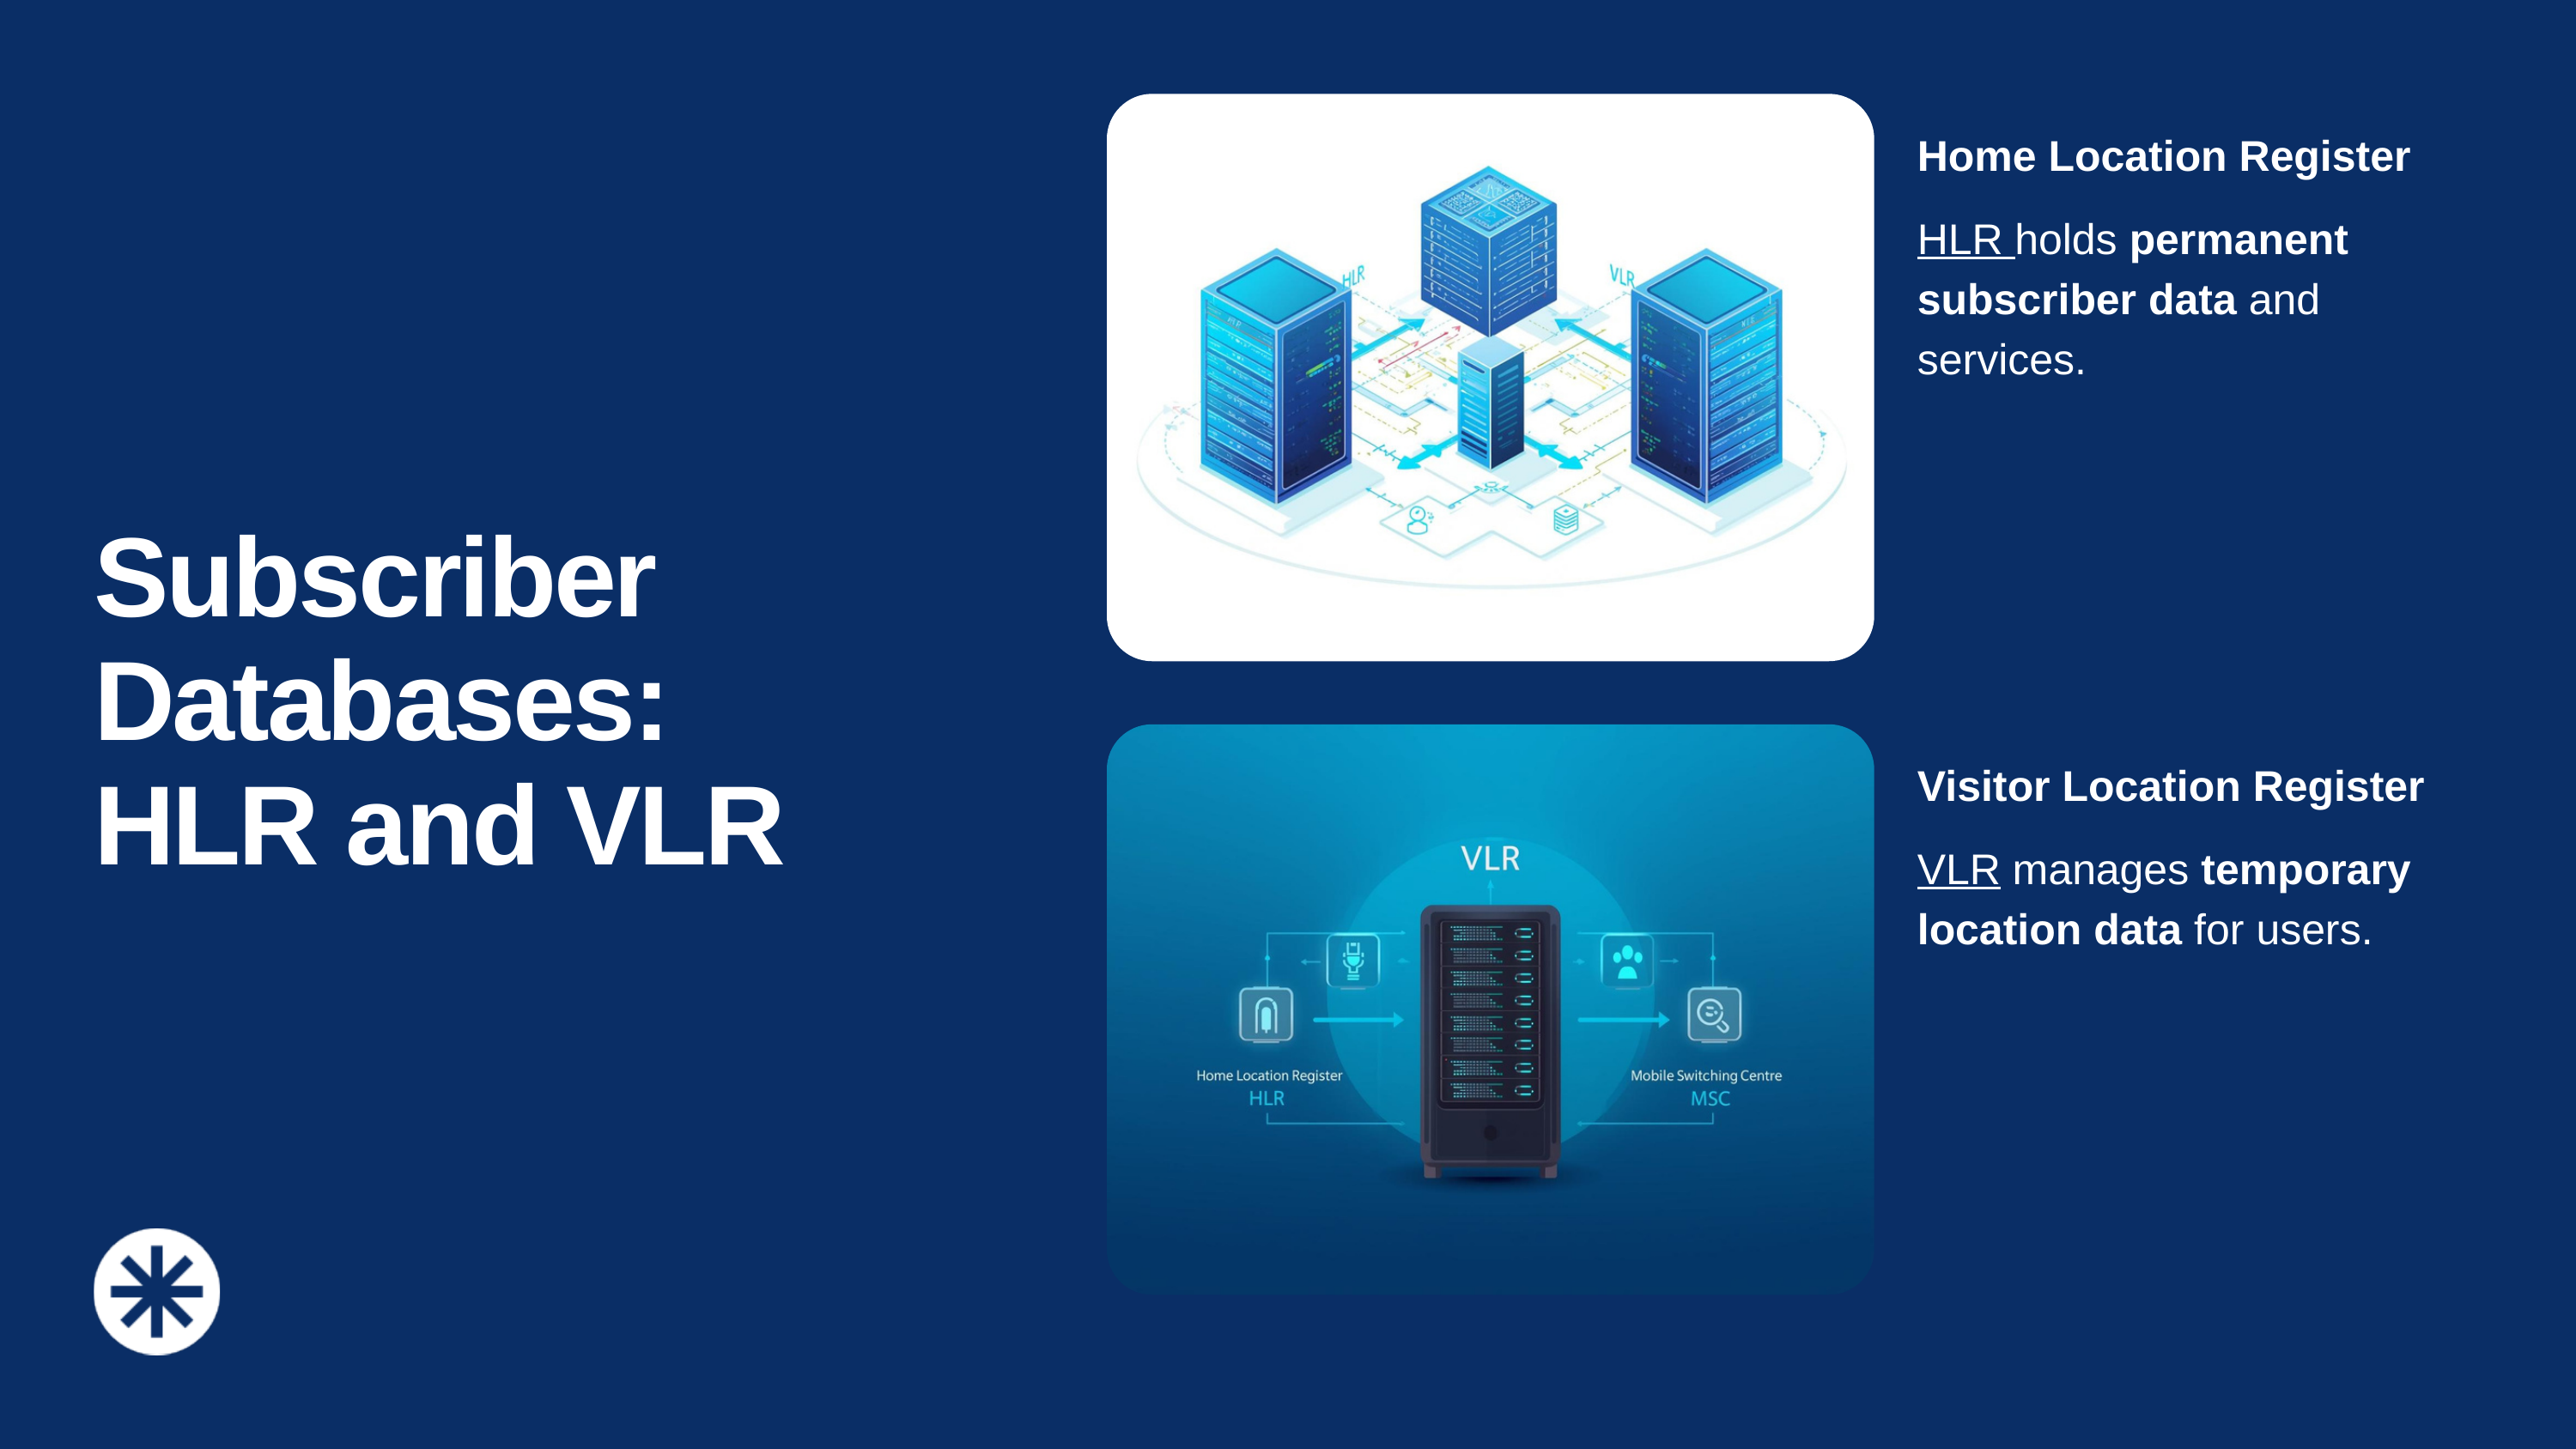

Home Location Register
HLR holds permanent subscriber data and services.
Subscriber Databases: HLR and VLR

Visitor Location Register
VLR manages temporary location data for users.